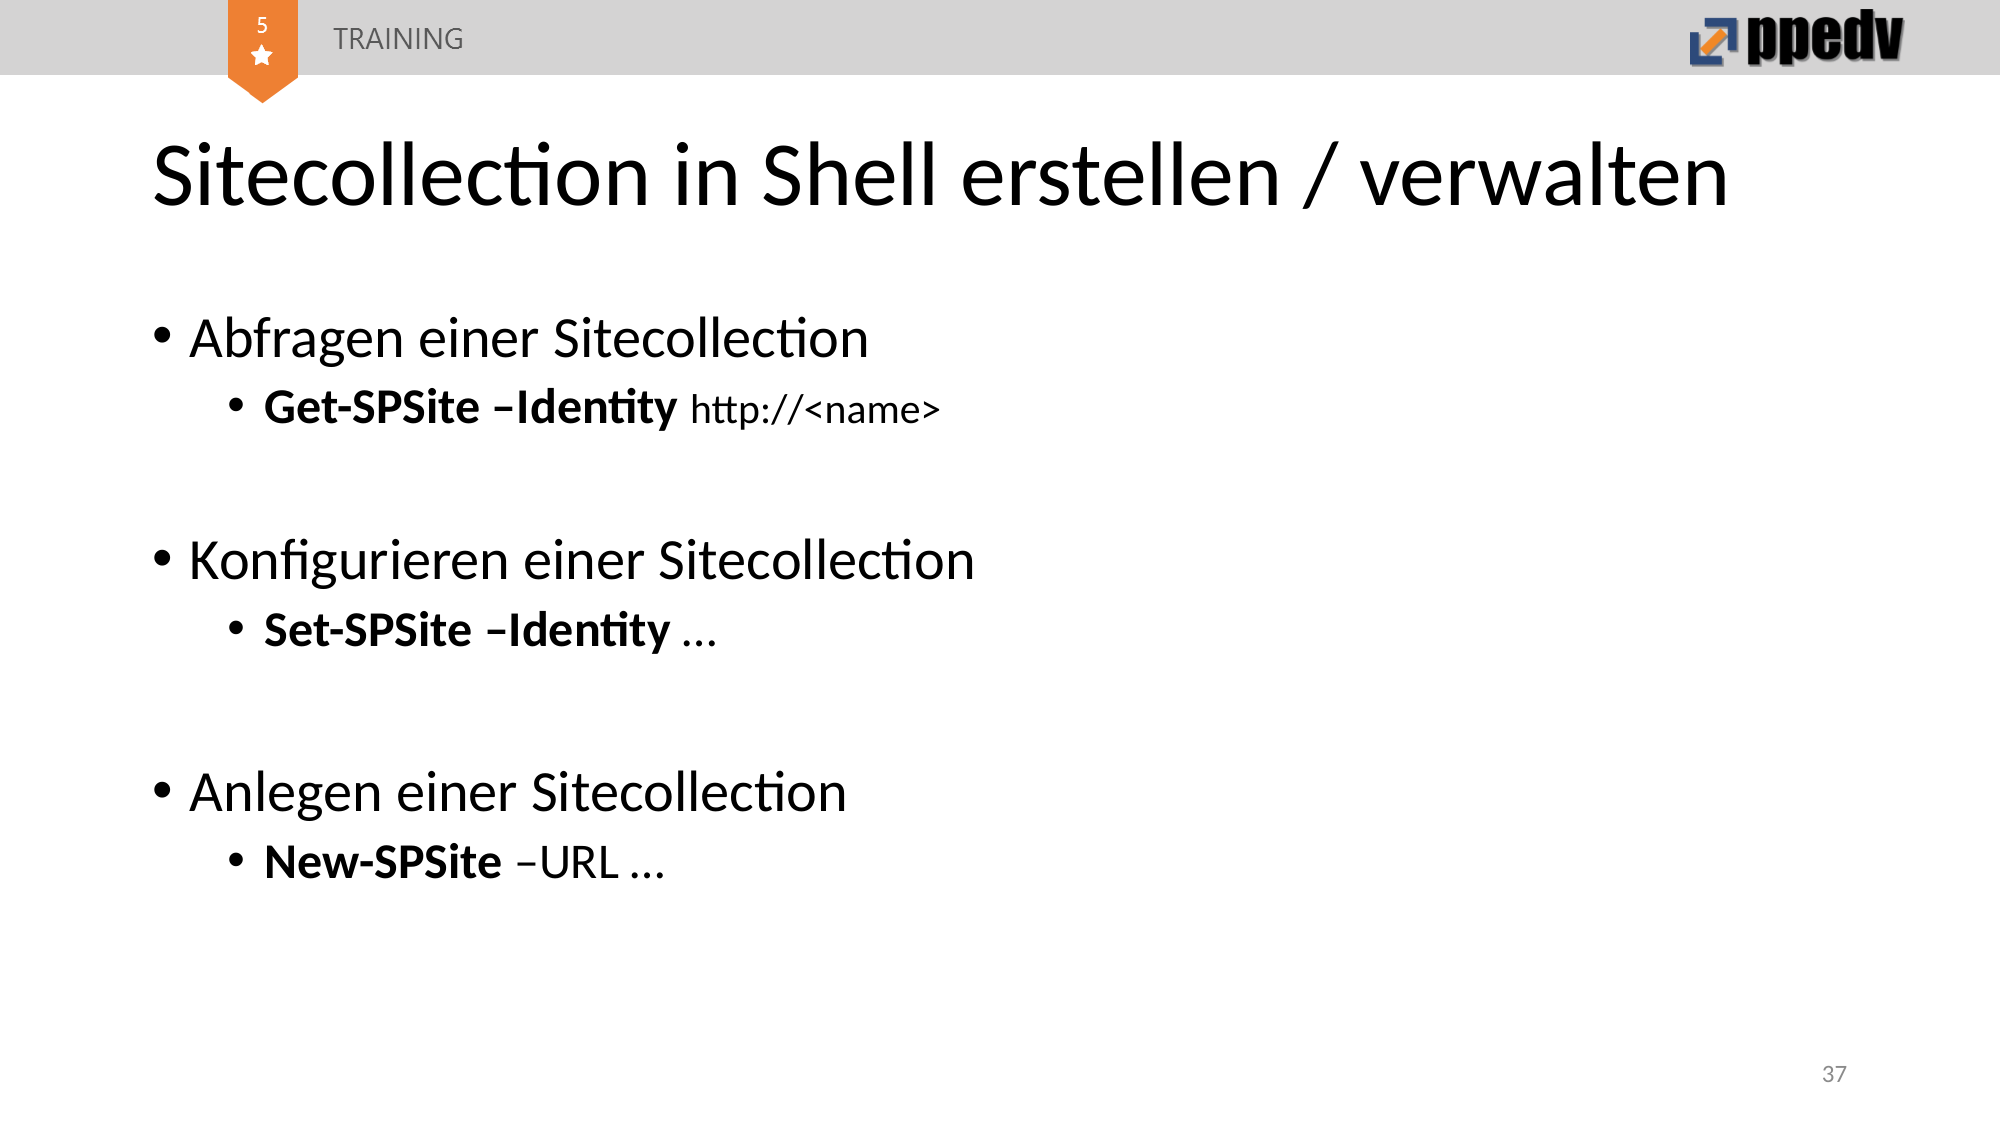

# Sitecollection in Shell erstellen / verwalten
Abfragen einer Sitecollection
Get-SPSite –Identity http://<name>

Konfigurieren einer Sitecollection
Set-SPSite –Identity …

Anlegen einer Sitecollection
New-SPSite –URL …
37